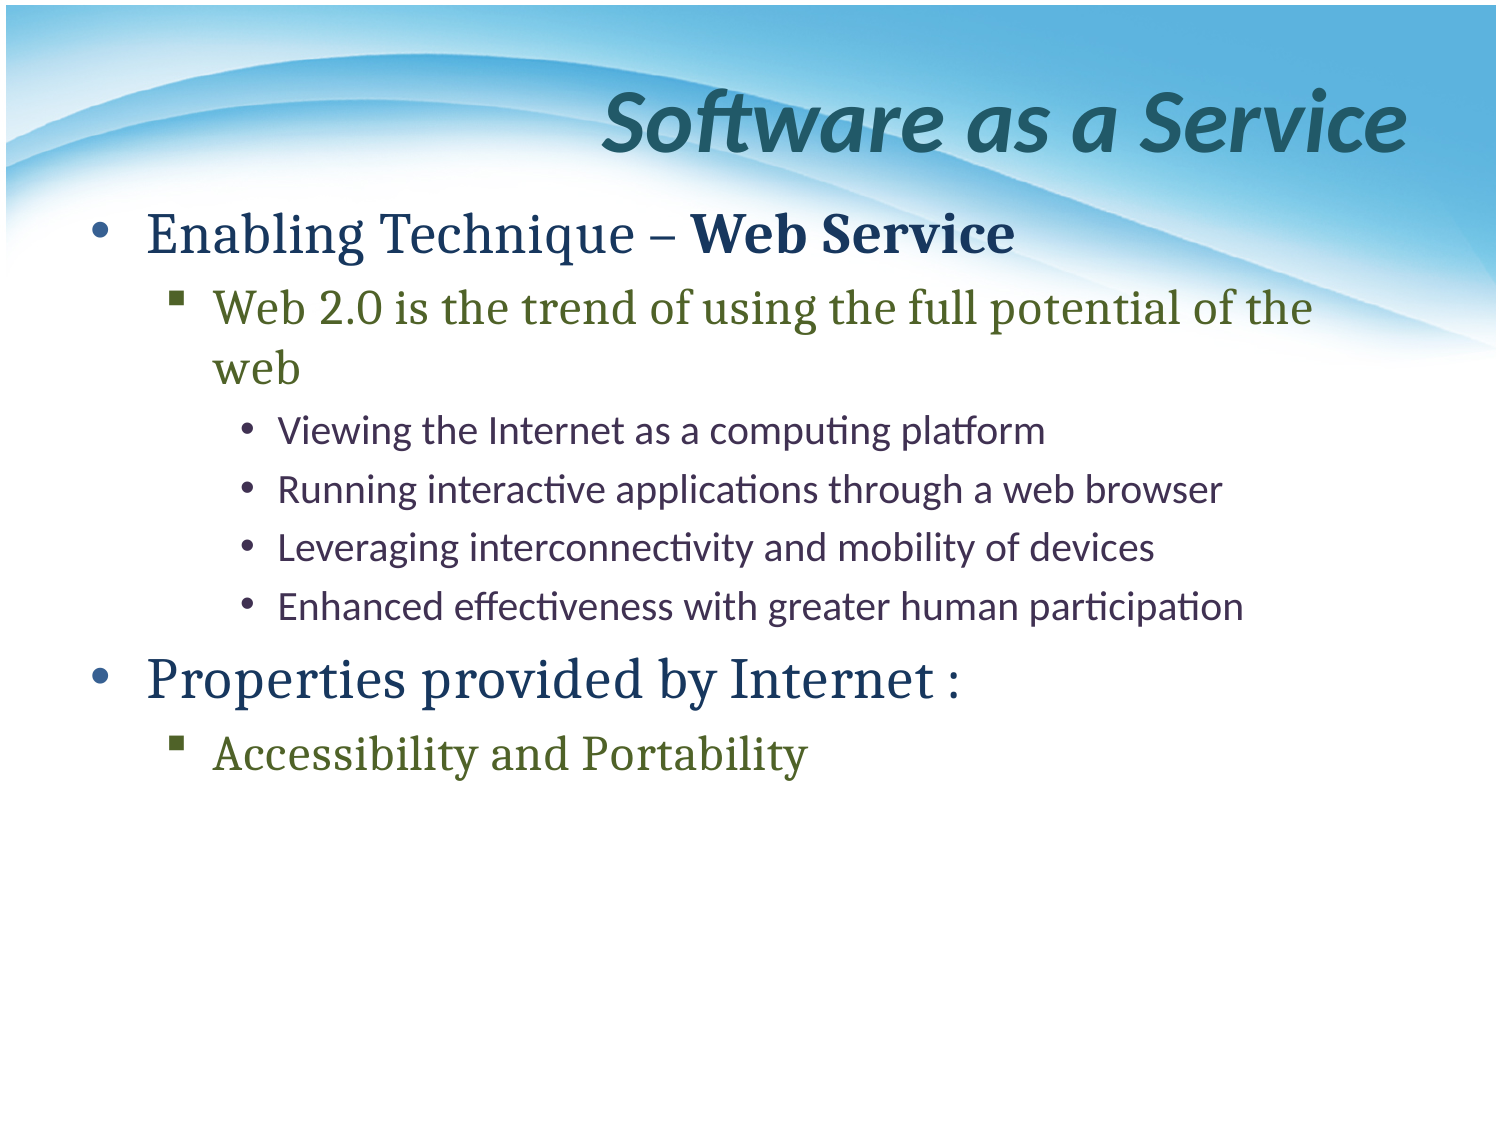

# Software as a Service
Enabling Technique – Web Service
Web 2.0 is the trend of using the full potential of the web
Viewing the Internet as a computing platform
Running interactive applications through a web browser
Leveraging interconnectivity and mobility of devices
Enhanced effectiveness with greater human participation
Properties provided by Internet :
Accessibility and Portability